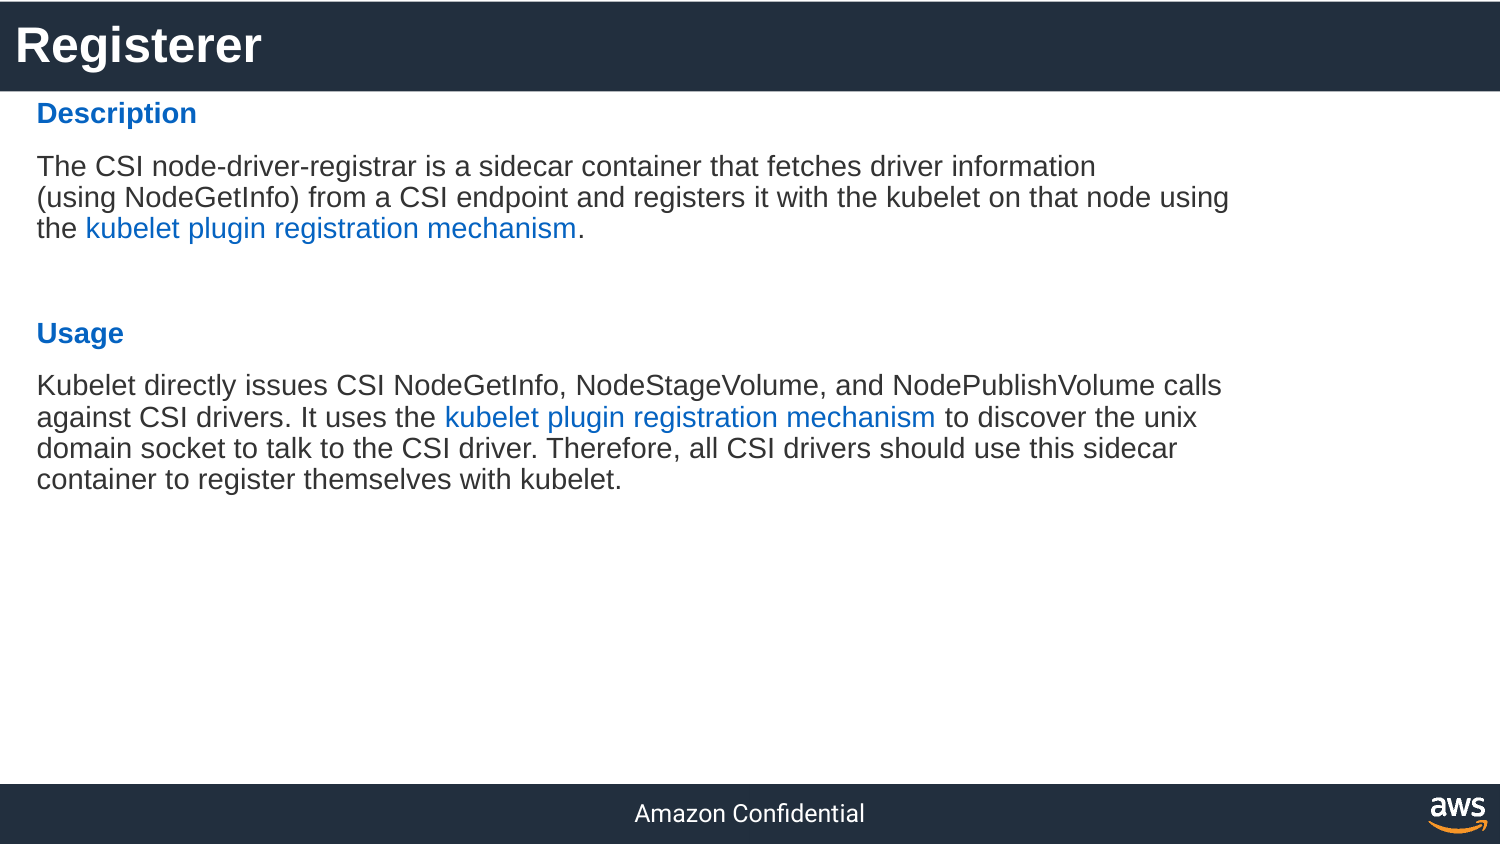

Registerer
Description
The CSI node-driver-registrar is a sidecar container that fetches driver information (using NodeGetInfo) from a CSI endpoint and registers it with the kubelet on that node using the kubelet plugin registration mechanism.

Usage
Kubelet directly issues CSI NodeGetInfo, NodeStageVolume, and NodePublishVolume calls against CSI drivers. It uses the kubelet plugin registration mechanism to discover the unix domain socket to talk to the CSI driver. Therefore, all CSI drivers should use this sidecar container to register themselves with kubelet.